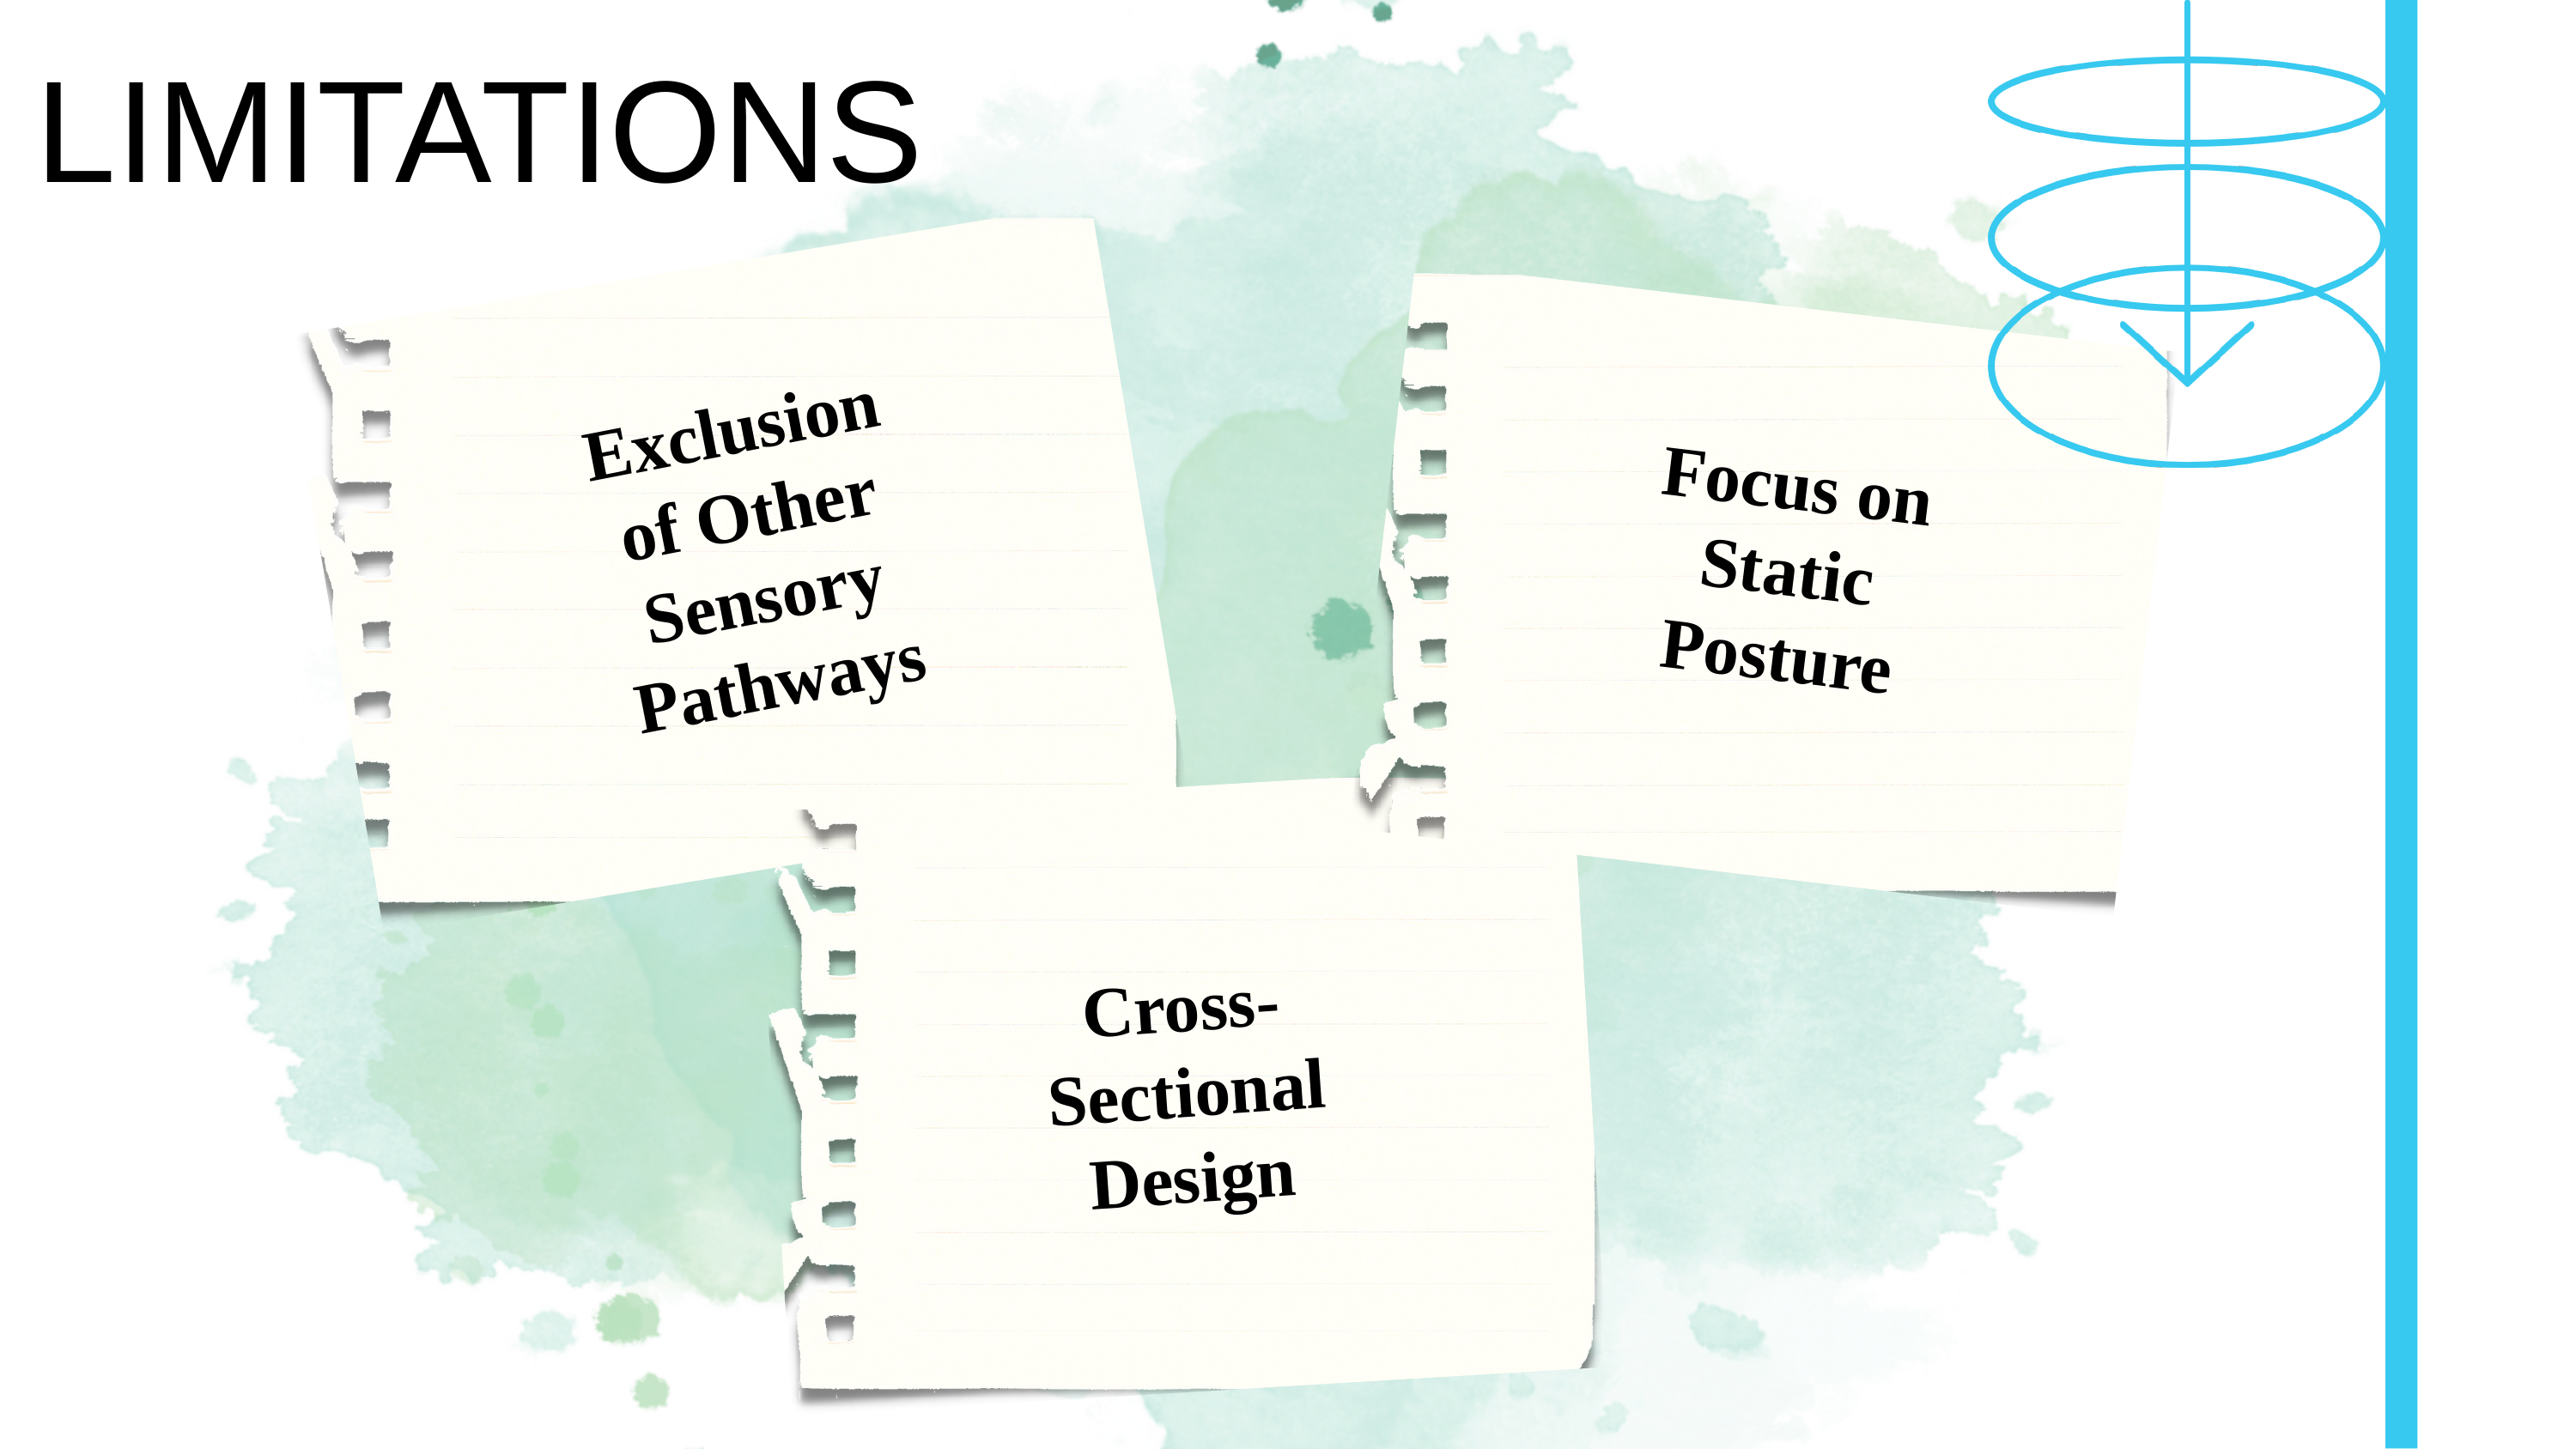

LIMITATIONS

Exclusion of Other Sensory Pathways
Focus on Static Posture

Cross-Sectional Design